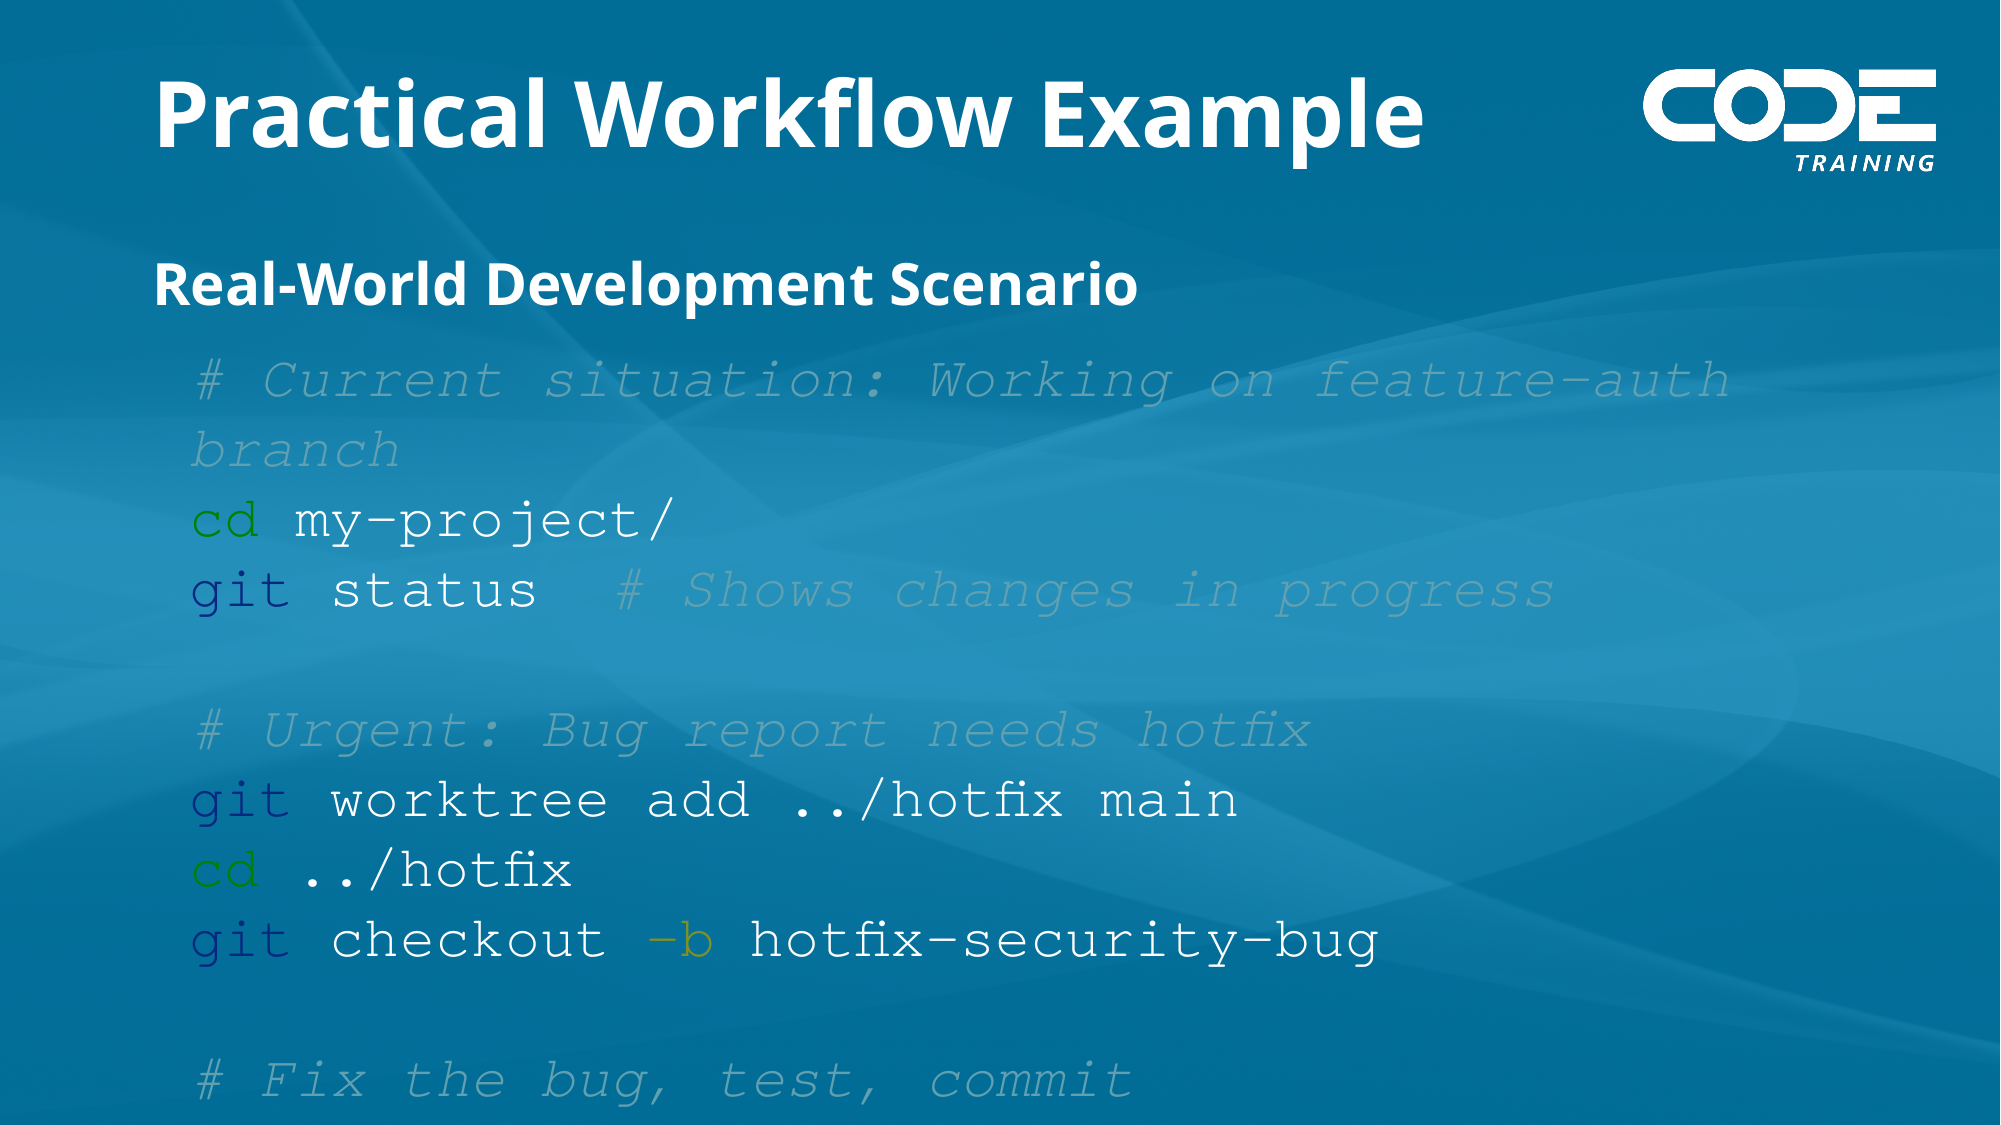

# Practical Workflow Example
Real-World Development Scenario
# Current situation: Working on feature-auth branch cd my-project/ git status  # Shows changes in progress # Urgent: Bug report needs hotfix git worktree add ../hotfix main cd ../hotfix git checkout -b hotfix-security-bug # Fix the bug, test, commit git add . git commit -m "Fix: Security vulnerability in auth" git push origin hotfix-security-bug # Create PR, continue original work cd ../my-project/ # Your feature-auth work is exactly as you left it!
Result: Two active development streams, zero context loss